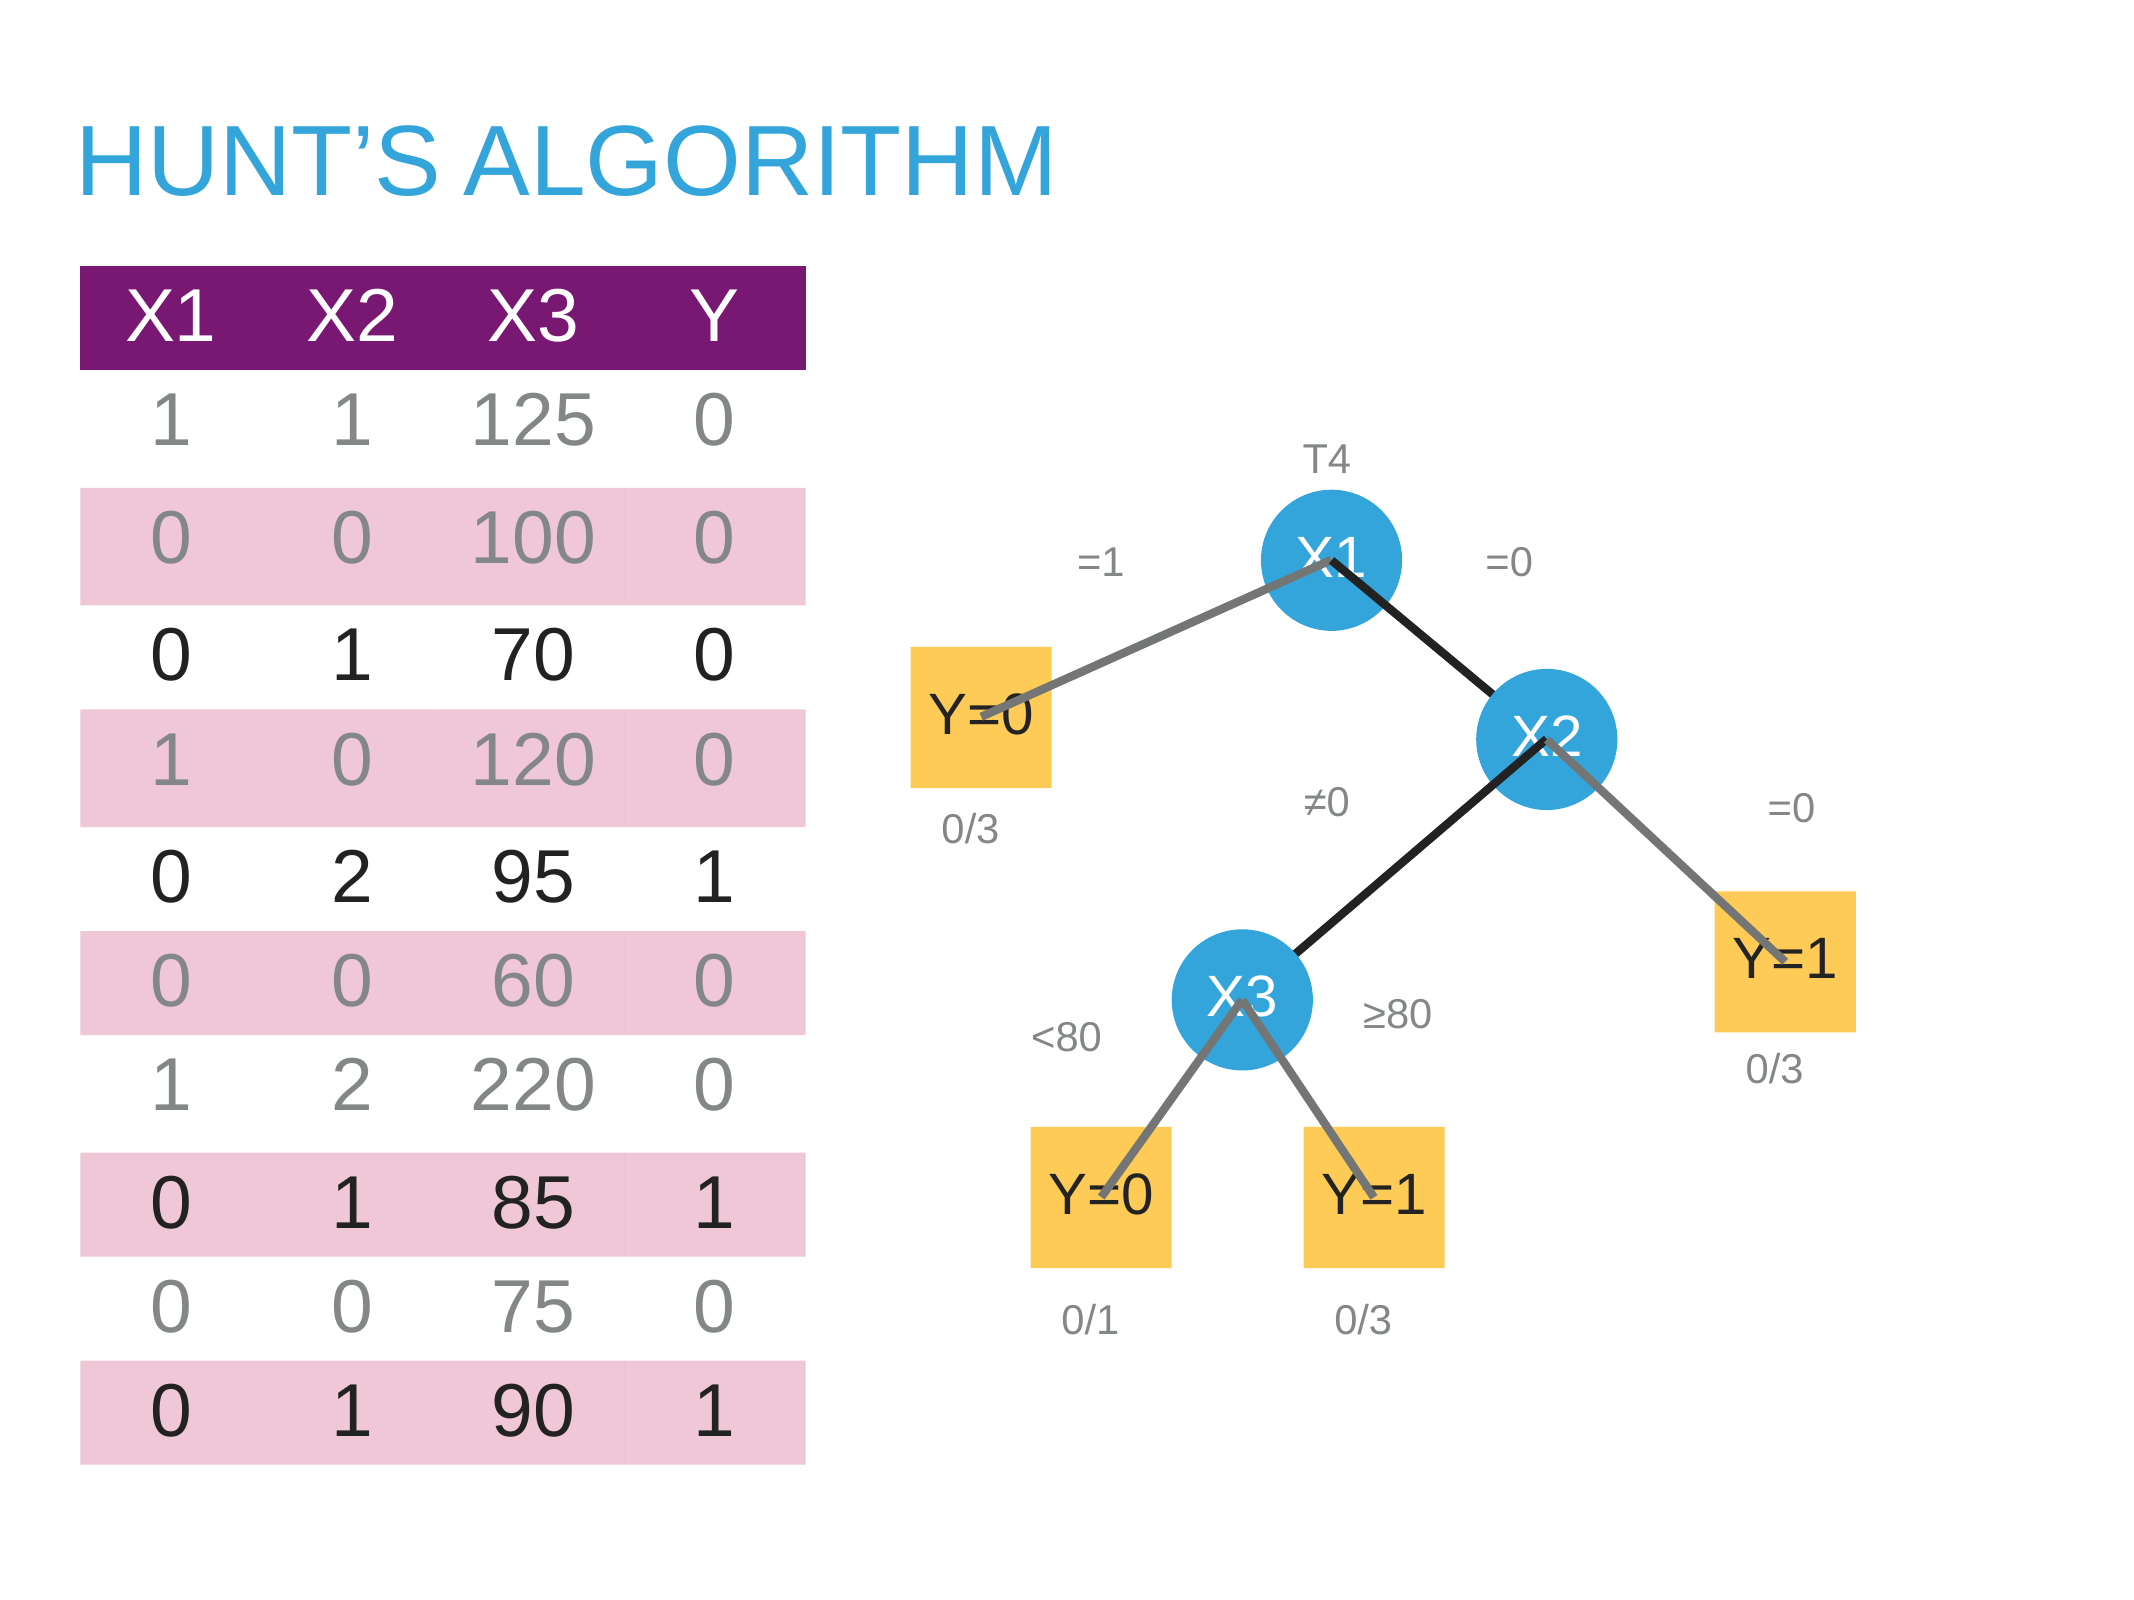

hunt’s algorithm
| X1 | X2 | X3 | Y |
| --- | --- | --- | --- |
| 1 | 1 | 125 | 0 |
| 0 | 0 | 100 | 0 |
| 0 | 1 | 70 | 0 |
| 1 | 0 | 120 | 0 |
| 0 | 2 | 95 | 1 |
| 0 | 0 | 60 | 0 |
| 1 | 2 | 220 | 0 |
| 0 | 1 | 85 | 1 |
| 0 | 0 | 75 | 0 |
| 0 | 1 | 90 | 1 |
T4
X1
=1
=0

Y=0
X2

≠0
=0
0/3
Y=1
X3
≥80

<80
0/3
Y=0
Y=1
0/1
0/3